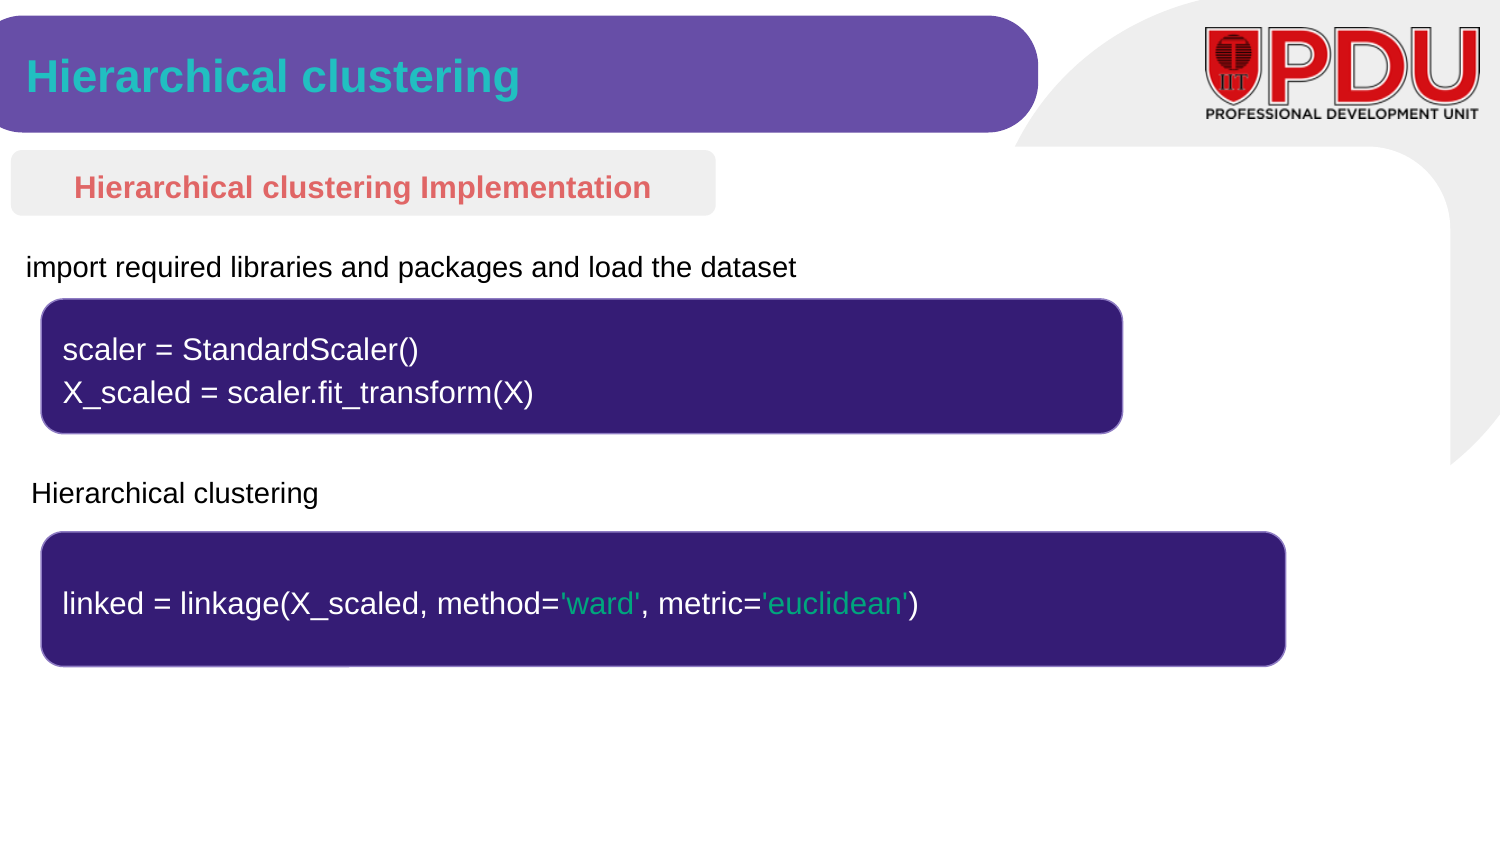

Hierarchical clustering
Hierarchical clustering Implementation
import required libraries and packages and load the dataset
scaler = StandardScaler()
X_scaled = scaler.fit_transform(X)
Hierarchical clustering
linked = linkage(X_scaled, method='ward', metric='euclidean')